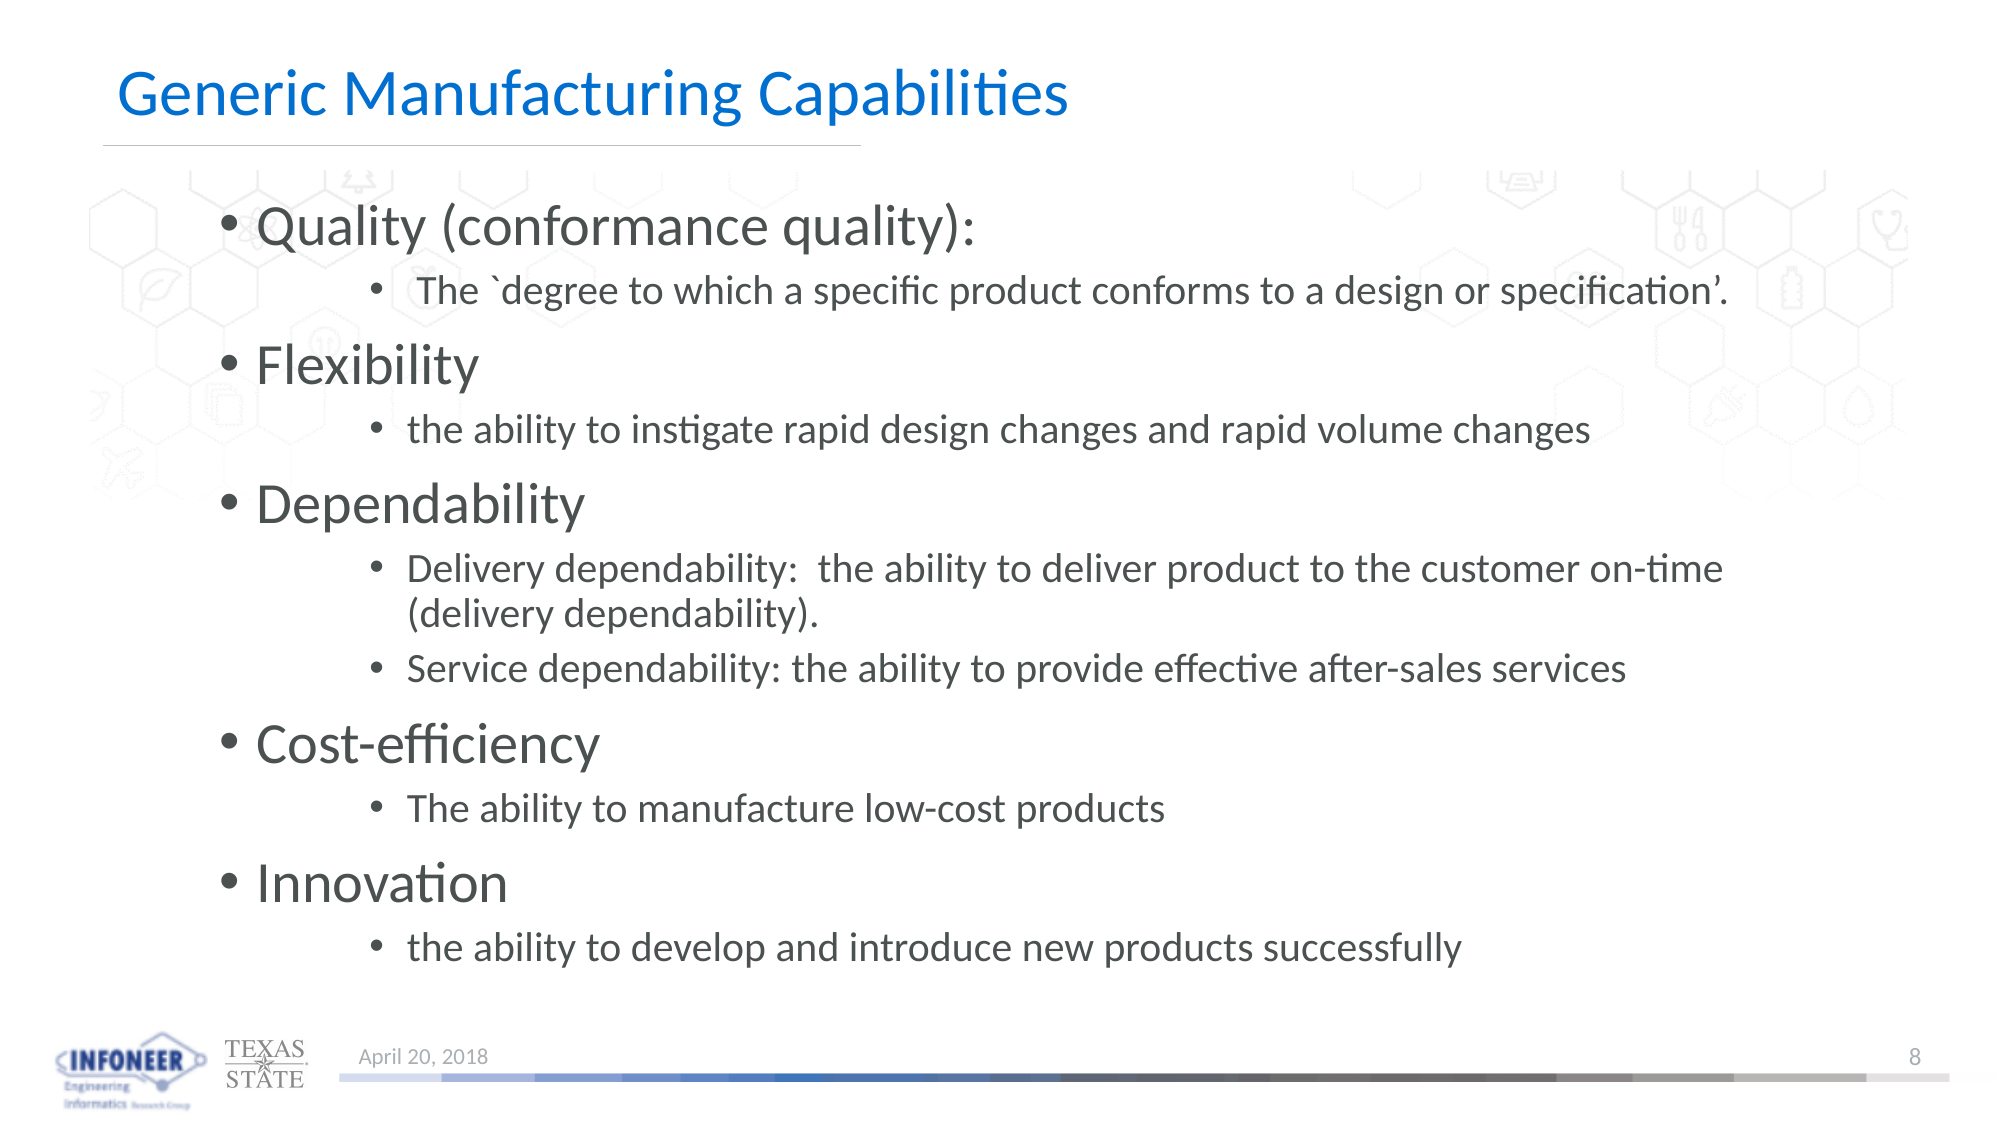

# Generic Manufacturing Capabilities
Quality (conformance quality):
 The `degree to which a specific product conforms to a design or specification’.
Flexibility
the ability to instigate rapid design changes and rapid volume changes
Dependability
Delivery dependability:  the ability to deliver product to the customer on-time (delivery dependability).
Service dependability: the ability to provide effective after-sales services
Cost-efficiency
The ability to manufacture low-cost products
Innovation
the ability to develop and introduce new products successfully